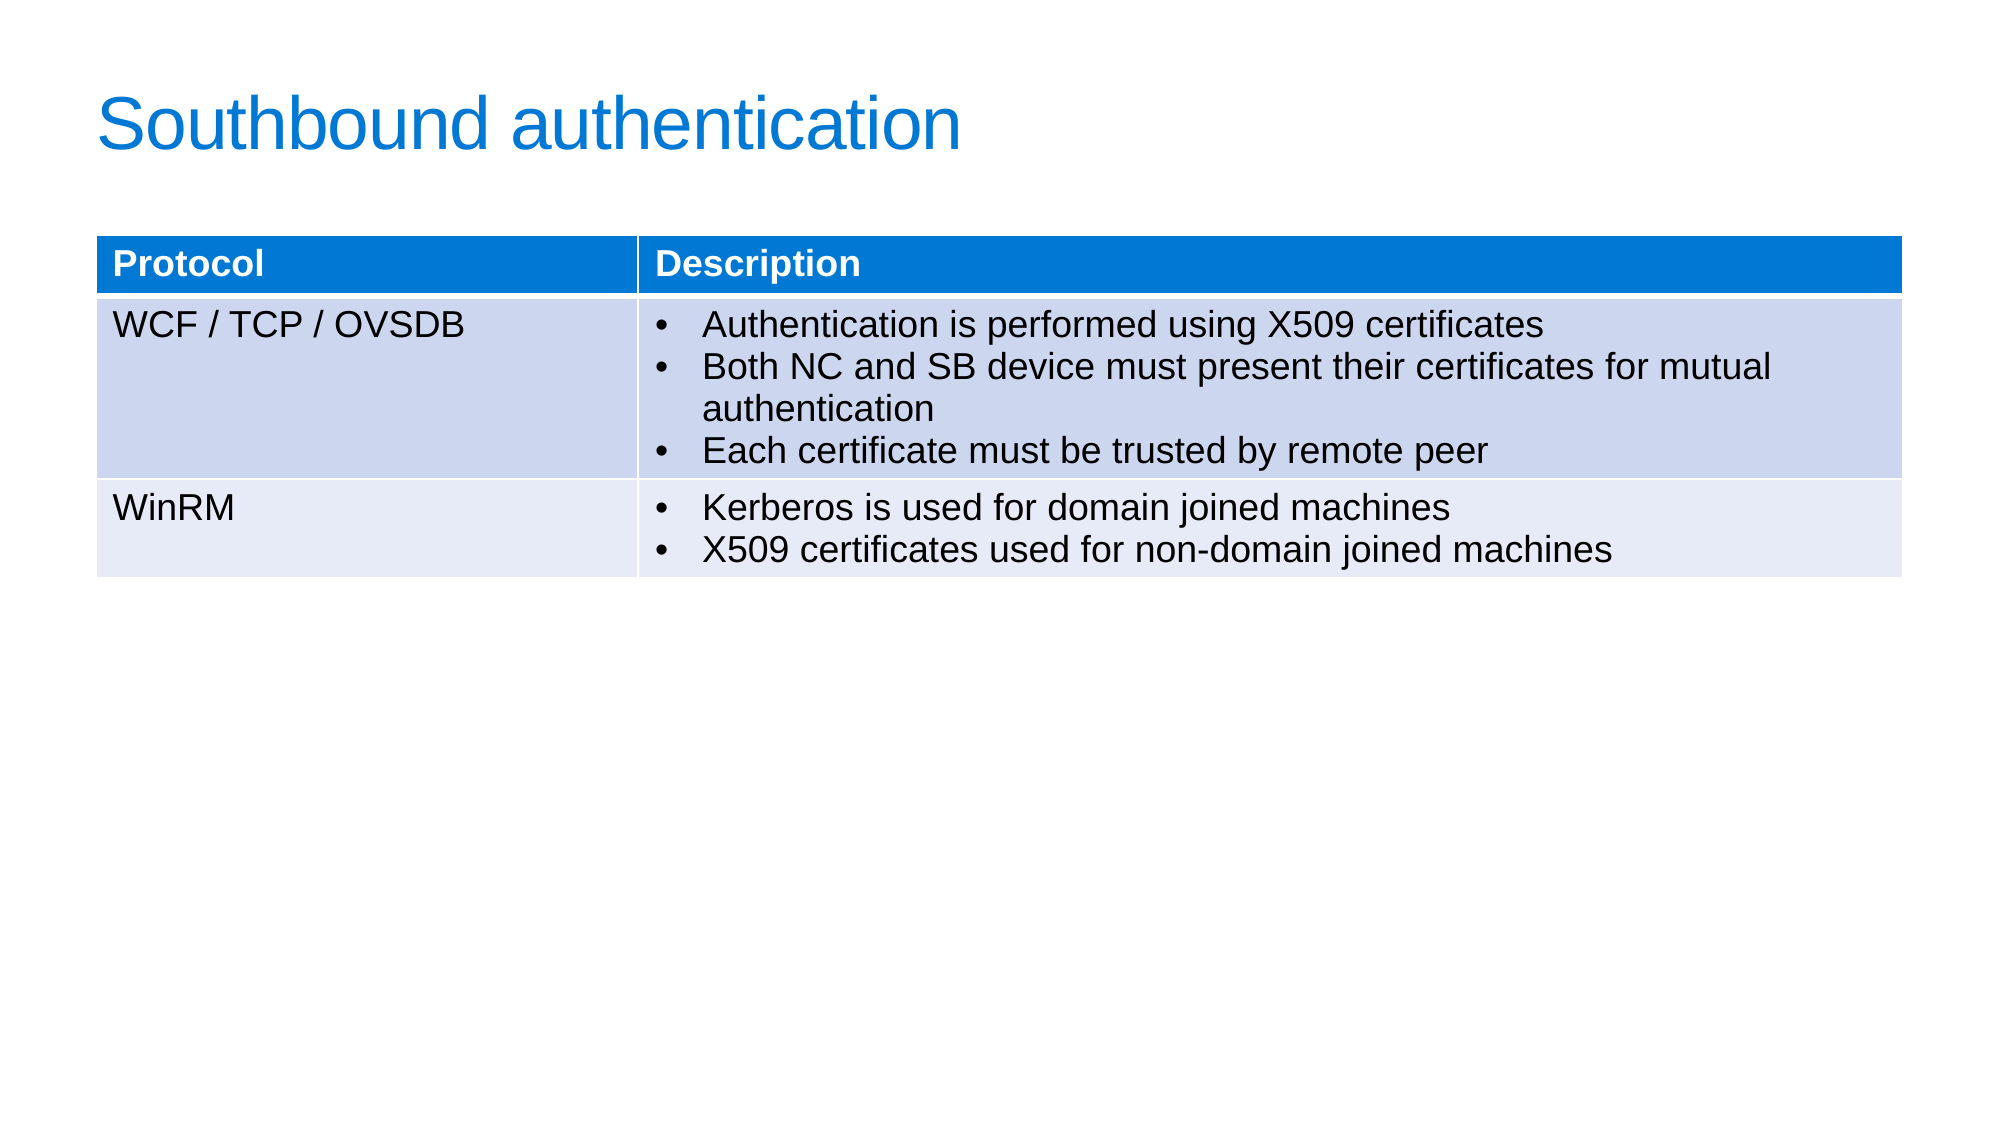

# Southbound authentication
| Protocol | Description |
| --- | --- |
| WCF / TCP / OVSDB | Authentication is performed using X509 certificates Both NC and SB device must present their certificates for mutual authentication Each certificate must be trusted by remote peer |
| WinRM | Kerberos is used for domain joined machines X509 certificates used for non-domain joined machines |